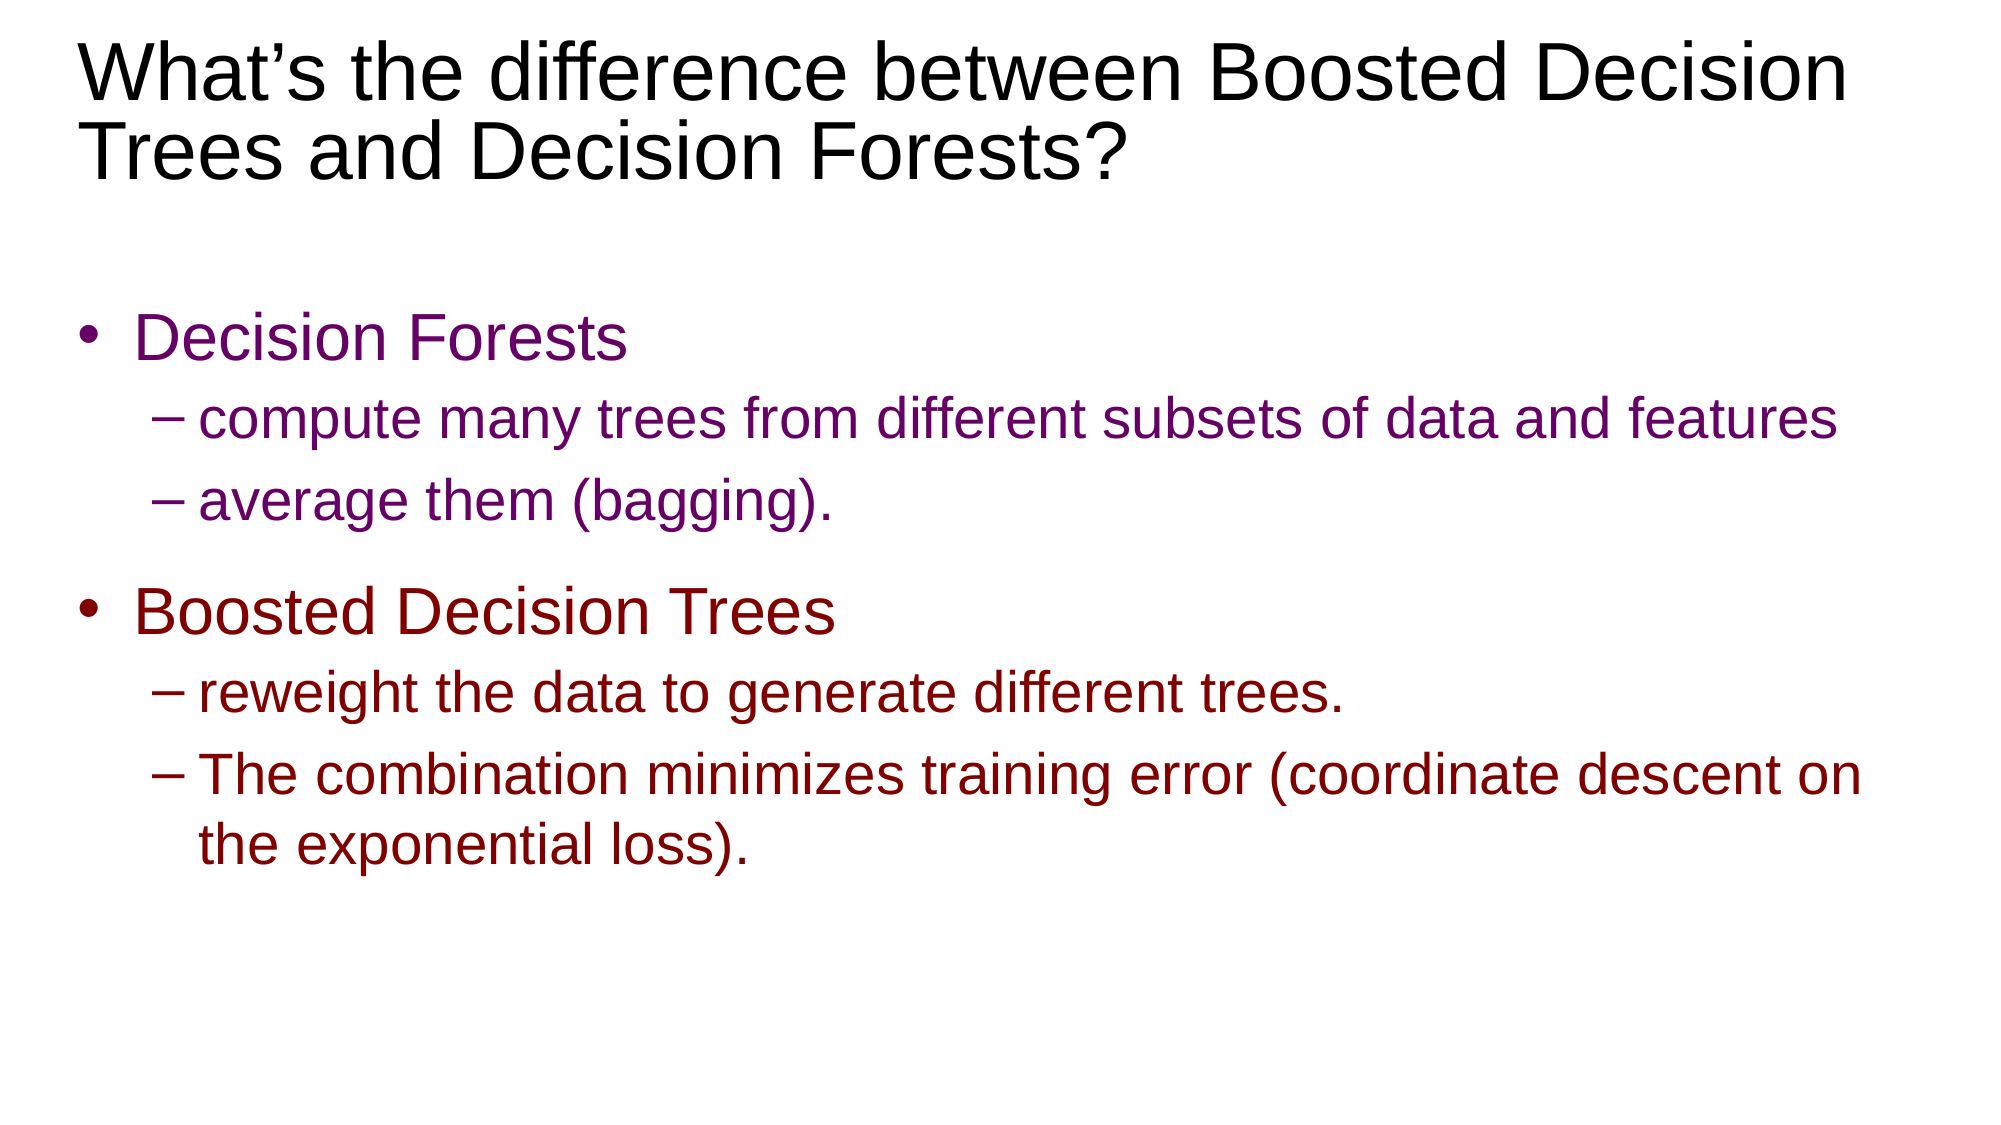

# What’s the difference between Boosted Decision Trees and Decision Forests?
Decision Forests
compute many trees from different subsets of data and features
average them (bagging).
Boosted Decision Trees
reweight the data to generate different trees.
The combination minimizes training error (coordinate descent on the exponential loss).